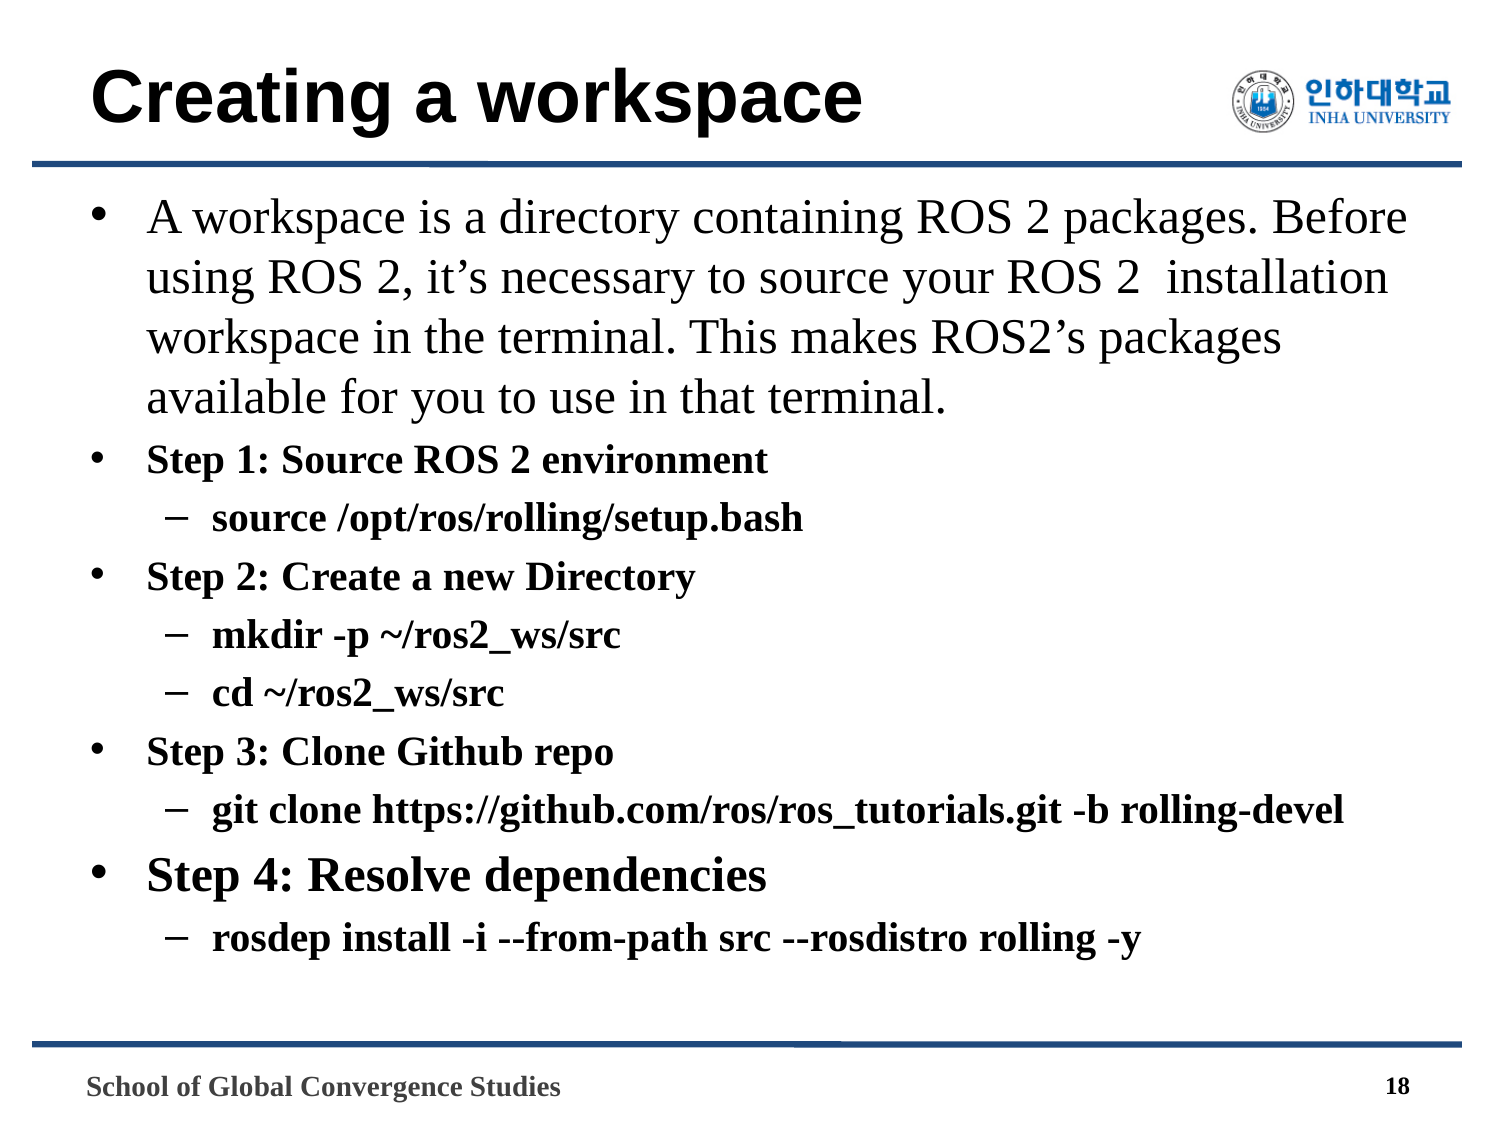

# Creating a workspace
A workspace is a directory containing ROS 2 packages. Before using ROS 2, it’s necessary to source your ROS 2  installation workspace in the terminal. This makes ROS2’s packages         available for you to use in that terminal.
Step 1: Source ROS 2 environment
source /opt/ros/rolling/setup.bash
Step 2: Create a new Directory
mkdir -p ~/ros2_ws/src
cd ~/ros2_ws/src
Step 3: Clone Github repo
git clone https://github.com/ros/ros_tutorials.git -b rolling-devel
Step 4: Resolve dependencies
rosdep install -i --from-path src --rosdistro rolling -y

18